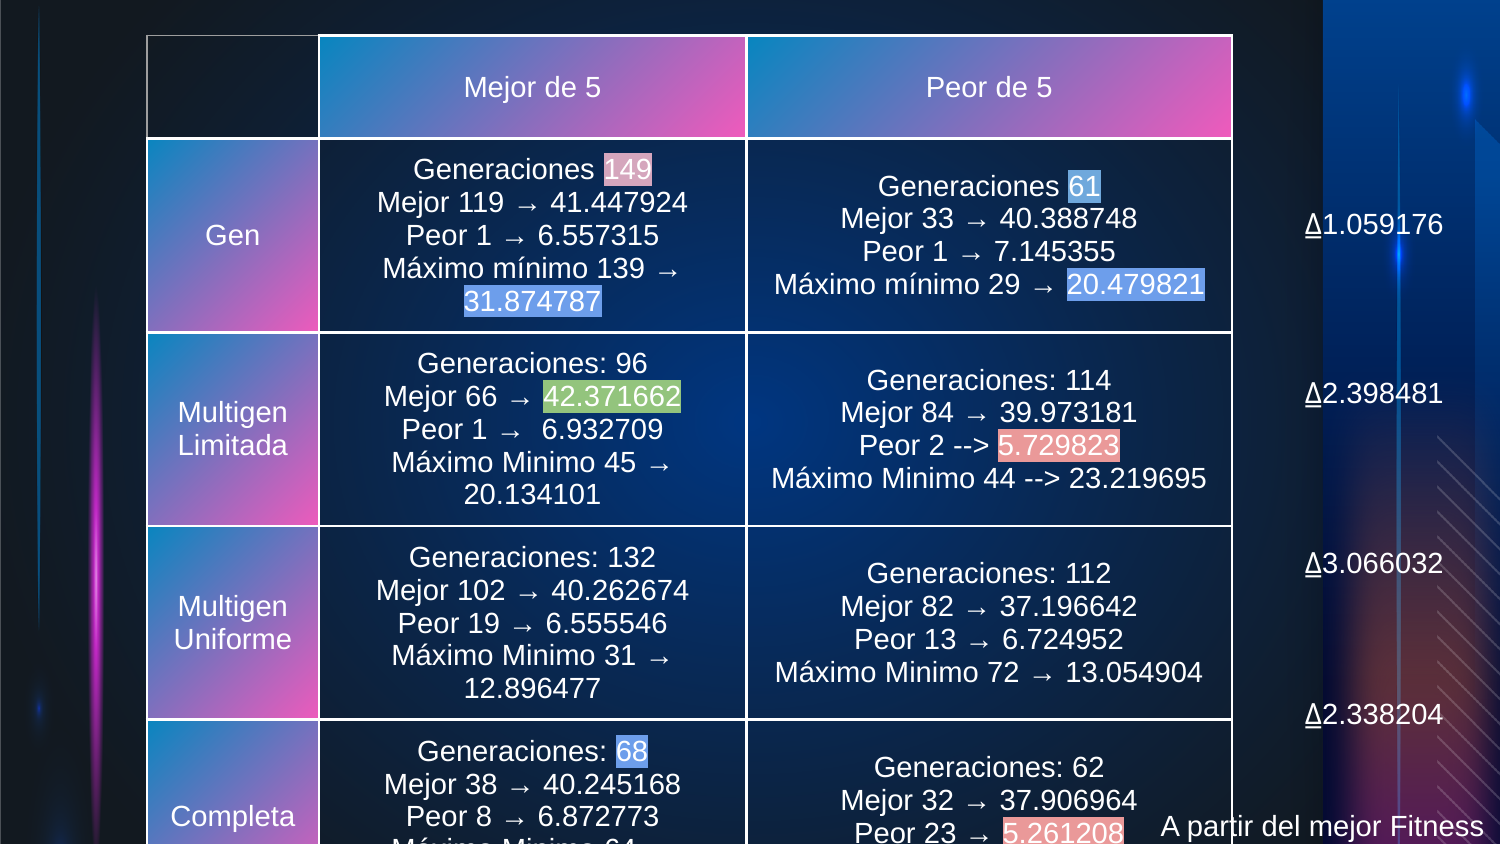

|  | Mejor de 5 | Peor de 5 |
| --- | --- | --- |
| Gen | Generaciones 149 Mejor 119 → 41.447924 Peor 1 → 6.557315 Máximo mínimo 139 → 31.874787 | Generaciones 61 Mejor 33 → 40.388748 Peor 1 → 7.145355 Máximo mínimo 29 → 20.479821 |
| Multigen Limitada | Generaciones: 96 Mejor 66 → 42.371662 Peor 1 → 6.932709 Máximo Minimo 45 → 20.134101 | Generaciones: 114 Mejor 84 → 39.973181 Peor 2 --> 5.729823 Máximo Minimo 44 --> 23.219695 |
| Multigen Uniforme | Generaciones: 132 Mejor 102 → 40.262674 Peor 19 → 6.555546 Máximo Minimo 31 → 12.896477 | Generaciones: 112 Mejor 82 → 37.196642 Peor 13 → 6.724952 Máximo Minimo 72 → 13.054904 |
| Completa | Generaciones: 68 Mejor 38 → 40.245168 Peor 8 → 6.872773 Máximo Minimo 64 → 10.446255 | Generaciones: 62 Mejor 32 → 37.906964 Peor 23 → 5.261208 Máximo Minimo 46 → 10.058029 |
⍙1.059176
⍙2.398481
⍙3.066032
⍙2.338204
A partir del mejor Fitness